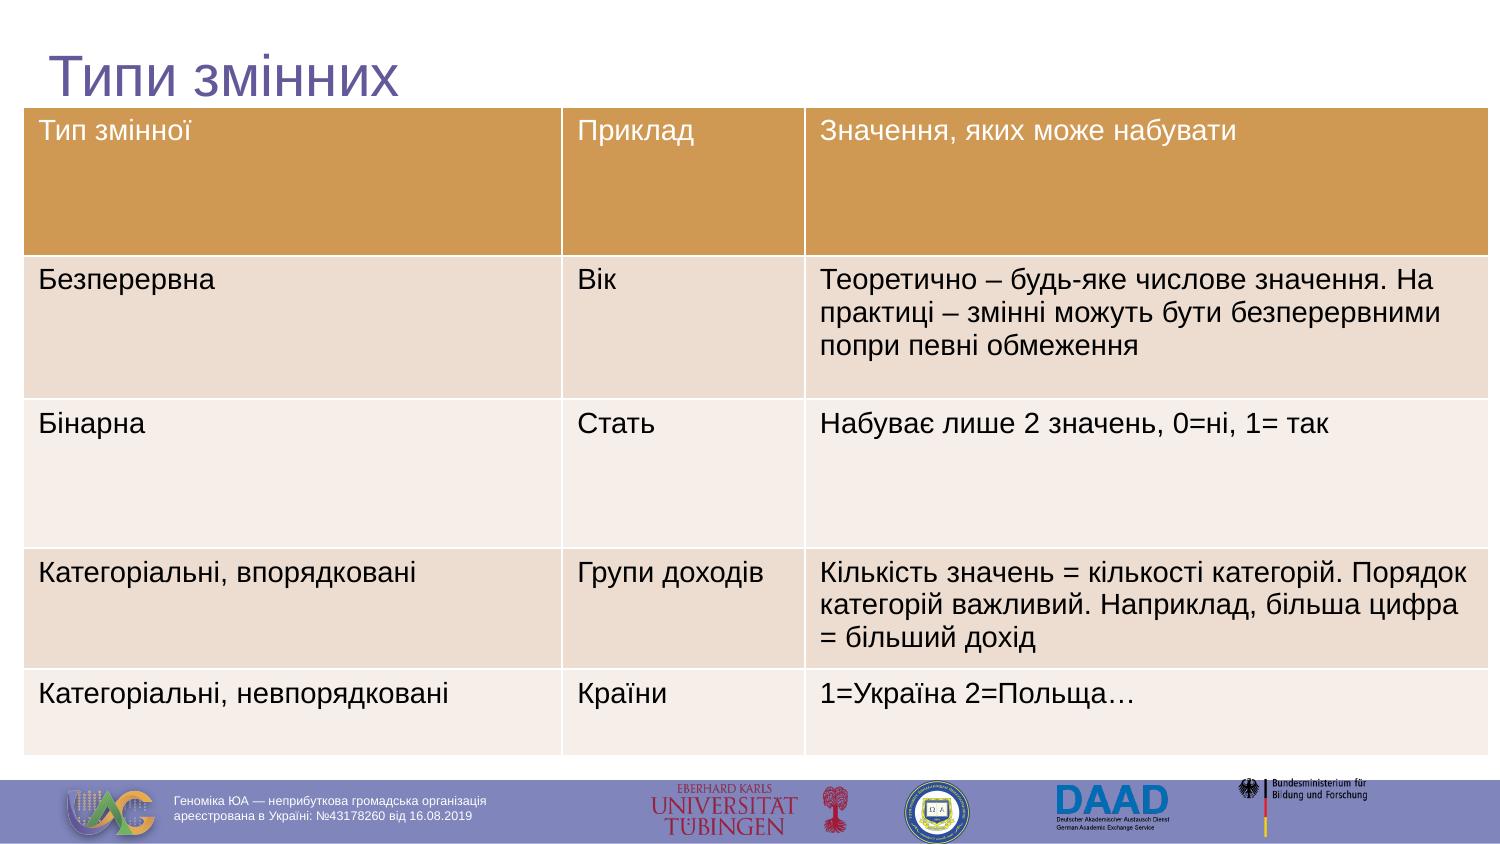

# Типи змінних
| Тип змінної | Приклад | Значення, яких може набувати |
| --- | --- | --- |
| Безперервна | Вік | Теоретично – будь-яке числове значення. На практиці – змінні можуть бути безперервними попри певні обмеження |
| Бінарна | Стать | Набуває лише 2 значень, 0=ні, 1= так |
| Категоріальні, впорядковані | Групи доходів | Кількість значень = кількості категорій. Порядок категорій важливий. Наприклад, більша цифра = більший дохід |
| Категоріальні, невпорядковані | Країни | 1=Україна 2=Польща… |